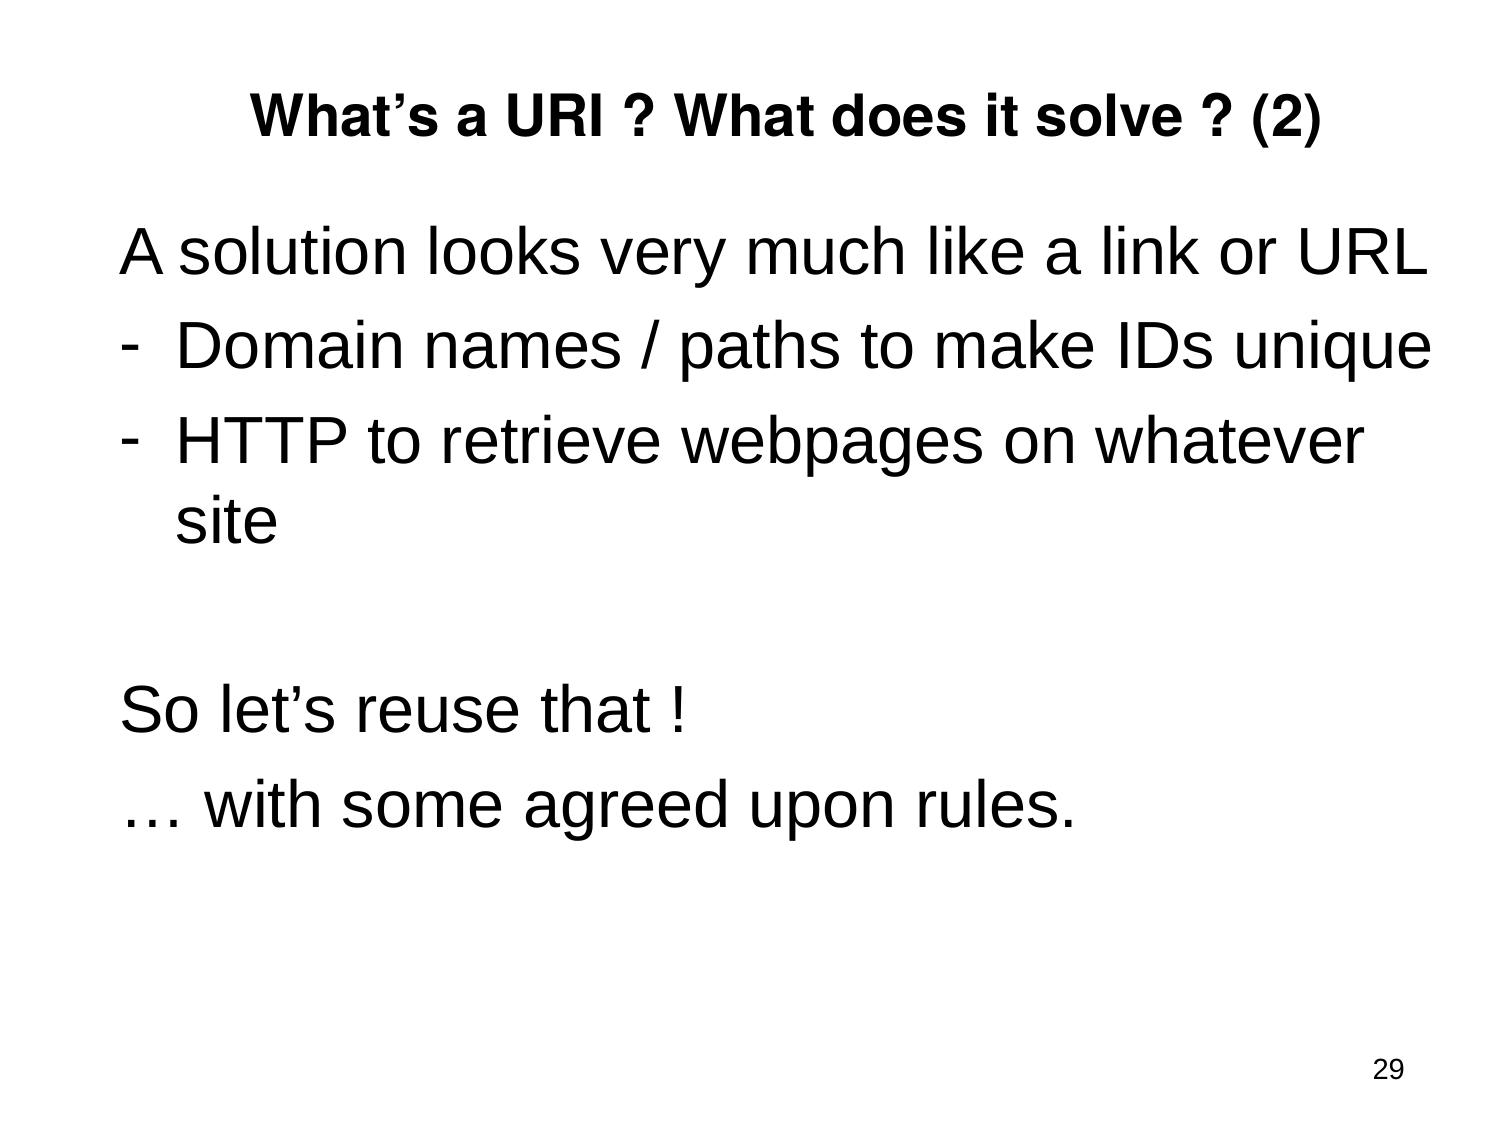

What’s a URI ? What does it solve ? (2)
A solution looks very much like a link or URL
Domain names / paths to make IDs unique
HTTP to retrieve webpages on whatever site

So let’s reuse that !
… with some agreed upon rules.
29